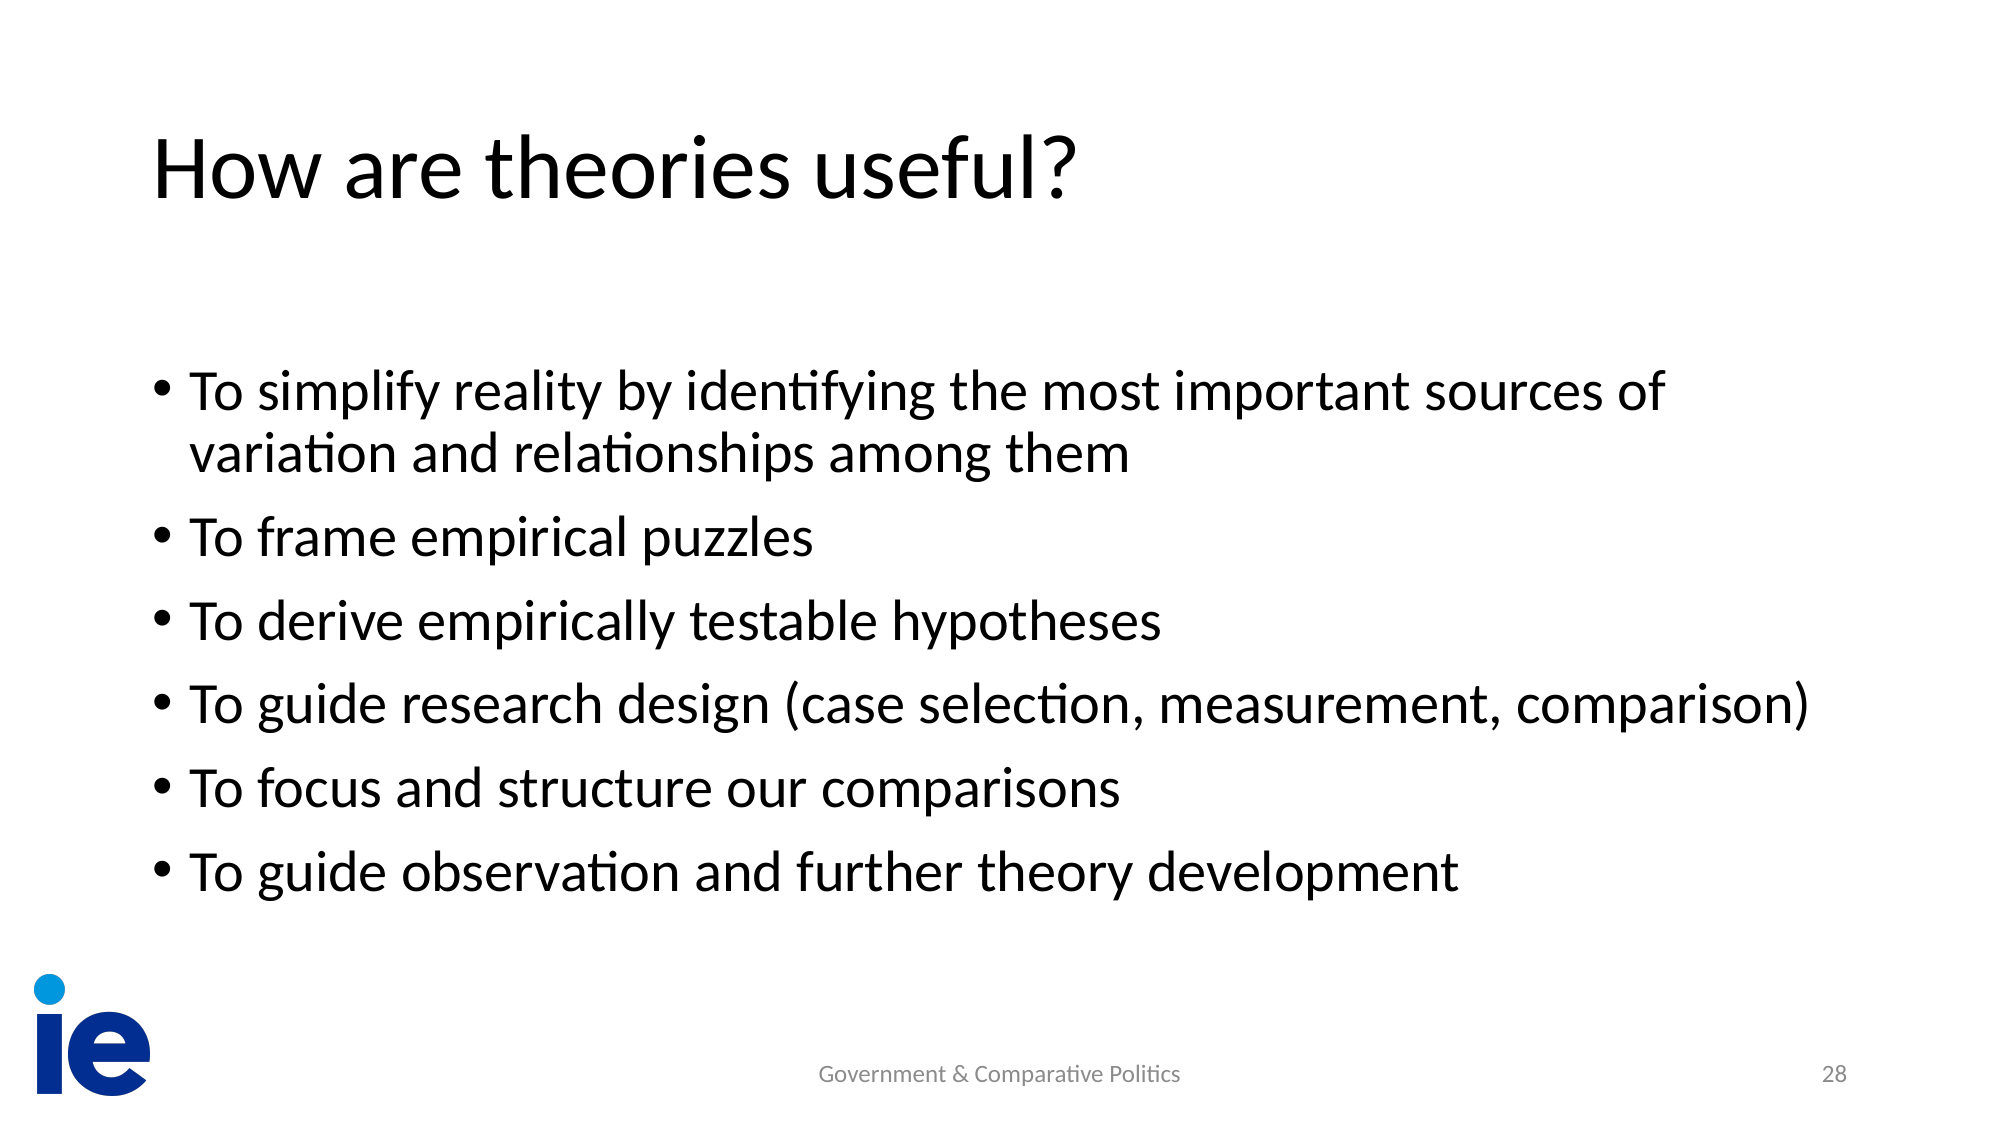

# How are theories useful?
To simplify reality by identifying the most important sources of variation and relationships among them
To frame empirical puzzles
To derive empirically testable hypotheses
To guide research design (case selection, measurement, comparison)
To focus and structure our comparisons
To guide observation and further theory development
Government & Comparative Politics
28